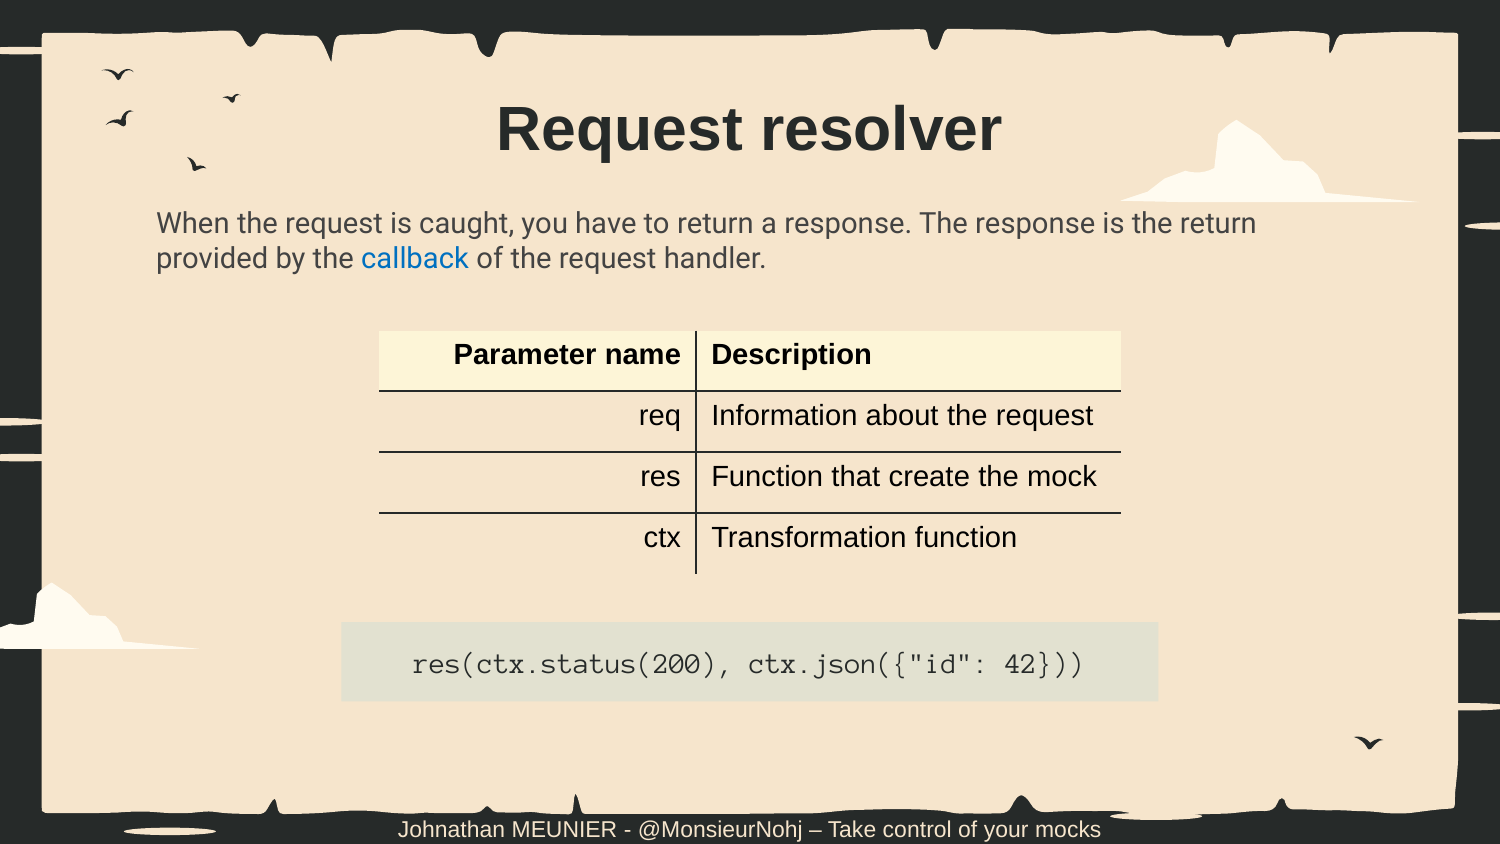

# Request resolver
When the request is caught, you have to return a response. The response is the return provided by the callback of the request handler.

| Parameter name | Description |
| --- | --- |
| req | Information about the request |
| res | Function that create the mock |
| ctx | Transformation function |
res(ctx.status(200), ctx.json({"id": 42}))